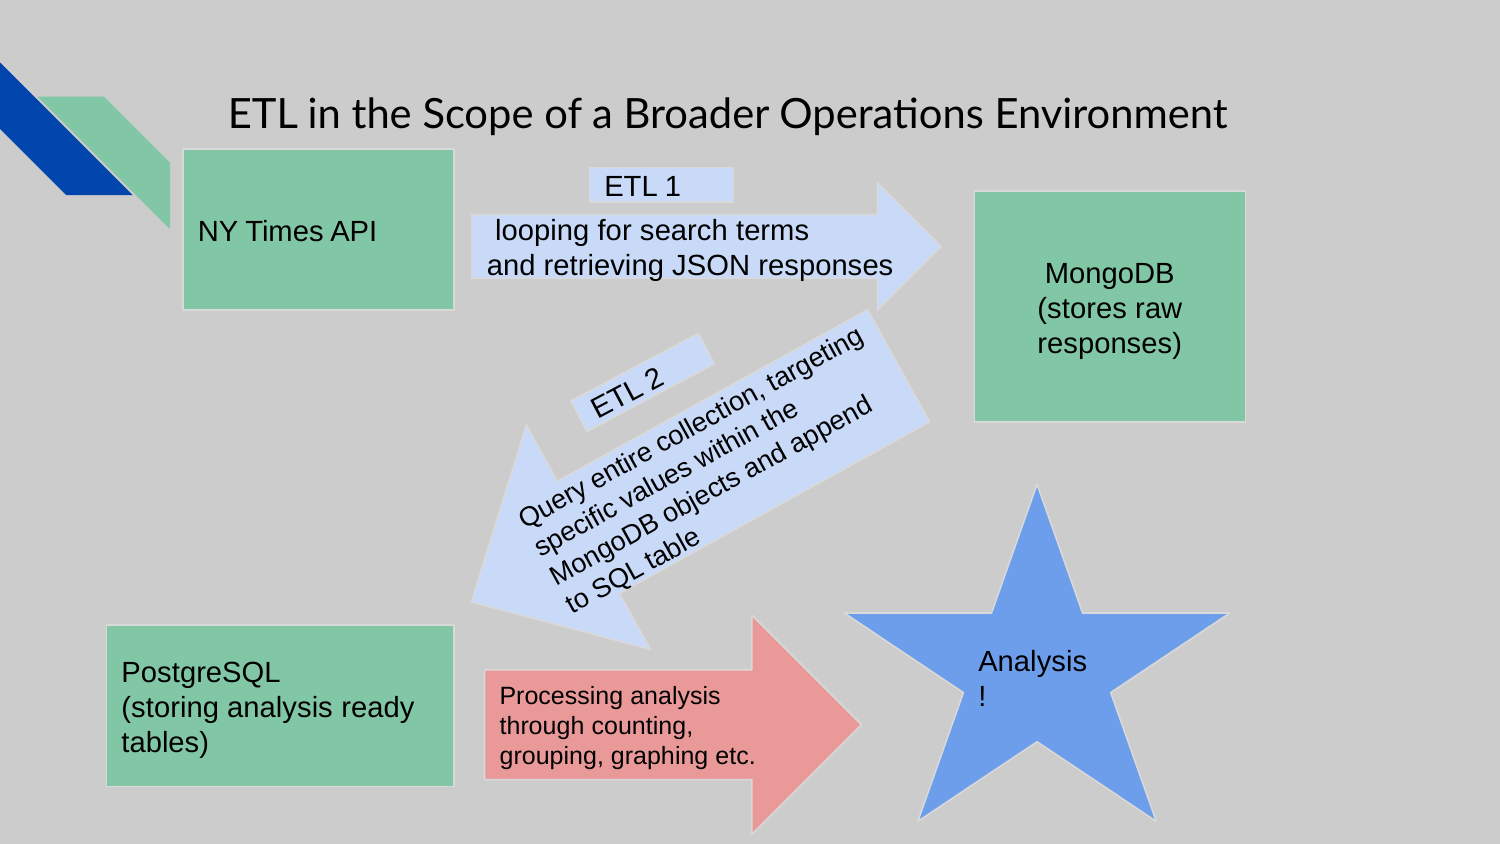

# ETL in the Scope of a Broader Operations Environment
NY Times API
ETL 1
 looping for search terms
and retrieving JSON responses
MongoDB
(stores raw responses)
Query entire collection, targeting specific values within the MongoDB objects and append to SQL table
ETL 2
Analysis!
Processing analysis through counting, grouping, graphing etc.
PostgreSQL
(storing analysis ready tables)